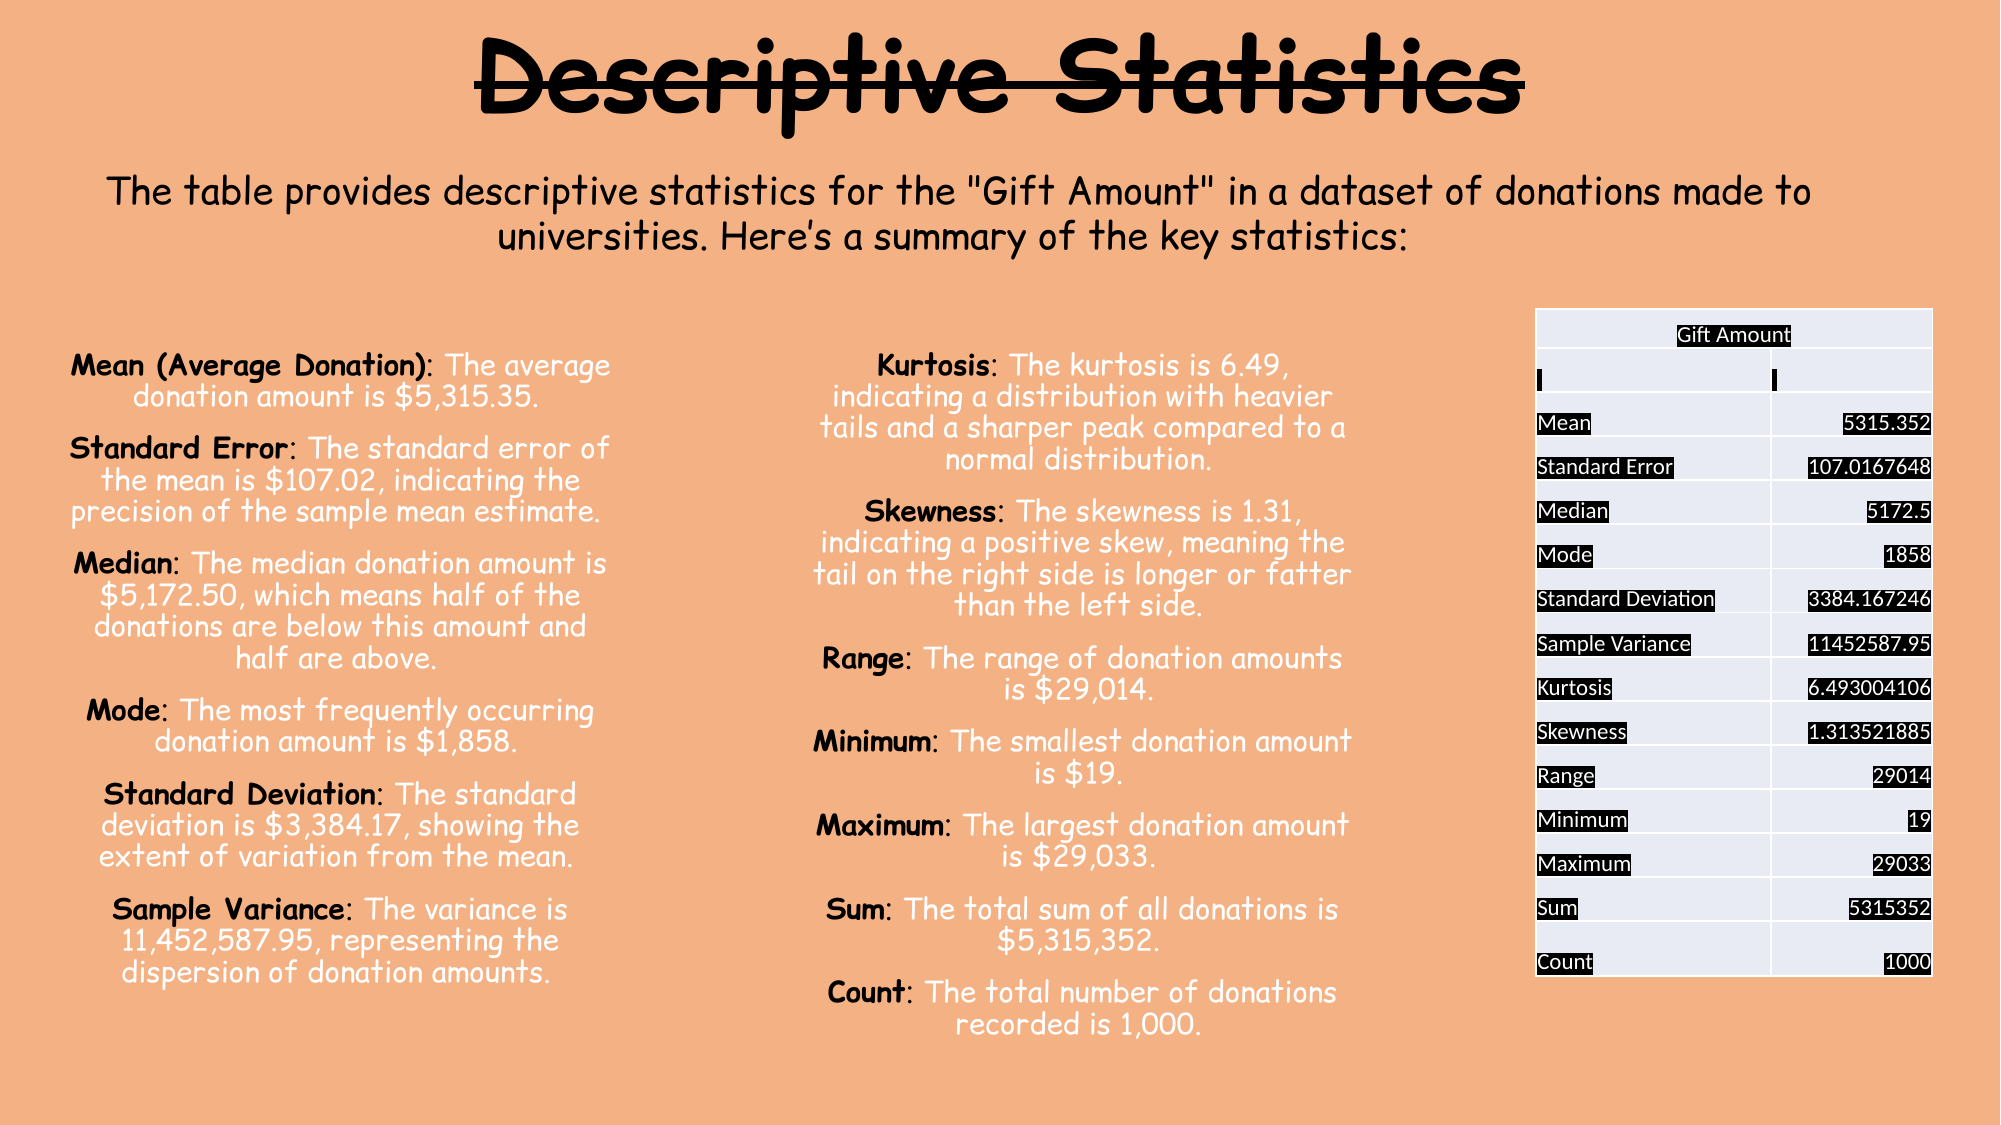

# Descriptive Statistics
The table provides descriptive statistics for the "Gift Amount" in a dataset of donations made to universities. Here’s a summary of the key statistics:
| Gift Amount |  |
| --- | --- |
|  |  |
| Mean | 5315.352 |
| Standard Error | 107.0167648 |
| Median | 5172.5 |
| Mode | 1858 |
| Standard Deviation | 3384.167246 |
| Sample Variance | 11452587.95 |
| Kurtosis | 6.493004106 |
| Skewness | 1.313521885 |
| Range | 29014 |
| Minimum | 19 |
| Maximum | 29033 |
| Sum | 5315352 |
| Count | 1000 |
Mean (Average Donation): The average donation amount is $5,315.35.
Standard Error: The standard error of the mean is $107.02, indicating the precision of the sample mean estimate.
Median: The median donation amount is $5,172.50, which means half of the donations are below this amount and half are above.
Mode: The most frequently occurring donation amount is $1,858.
Standard Deviation: The standard deviation is $3,384.17, showing the extent of variation from the mean.
Sample Variance: The variance is 11,452,587.95, representing the dispersion of donation amounts.
Kurtosis: The kurtosis is 6.49, indicating a distribution with heavier tails and a sharper peak compared to a normal distribution.
Skewness: The skewness is 1.31, indicating a positive skew, meaning the tail on the right side is longer or fatter than the left side.
Range: The range of donation amounts is $29,014.
Minimum: The smallest donation amount is $19.
Maximum: The largest donation amount is $29,033.
Sum: The total sum of all donations is $5,315,352.
Count: The total number of donations recorded is 1,000.